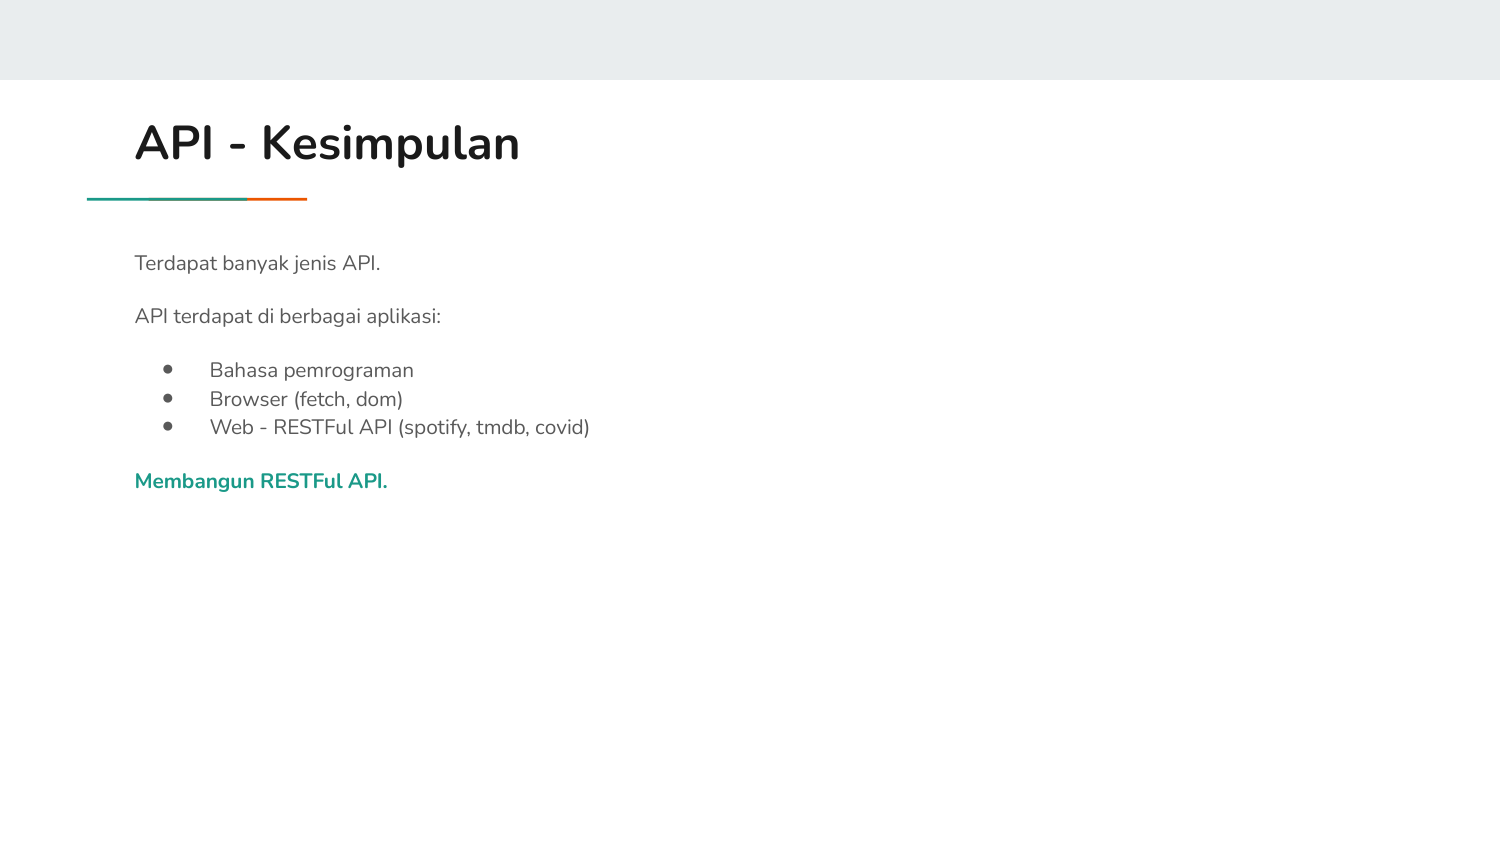

# API - Kesimpulan
Terdapat banyak jenis API.
API terdapat di berbagai aplikasi:
Bahasa pemrograman
Browser (fetch, dom)
Web - RESTFul API (spotify, tmdb, covid)
Membangun RESTFul API.